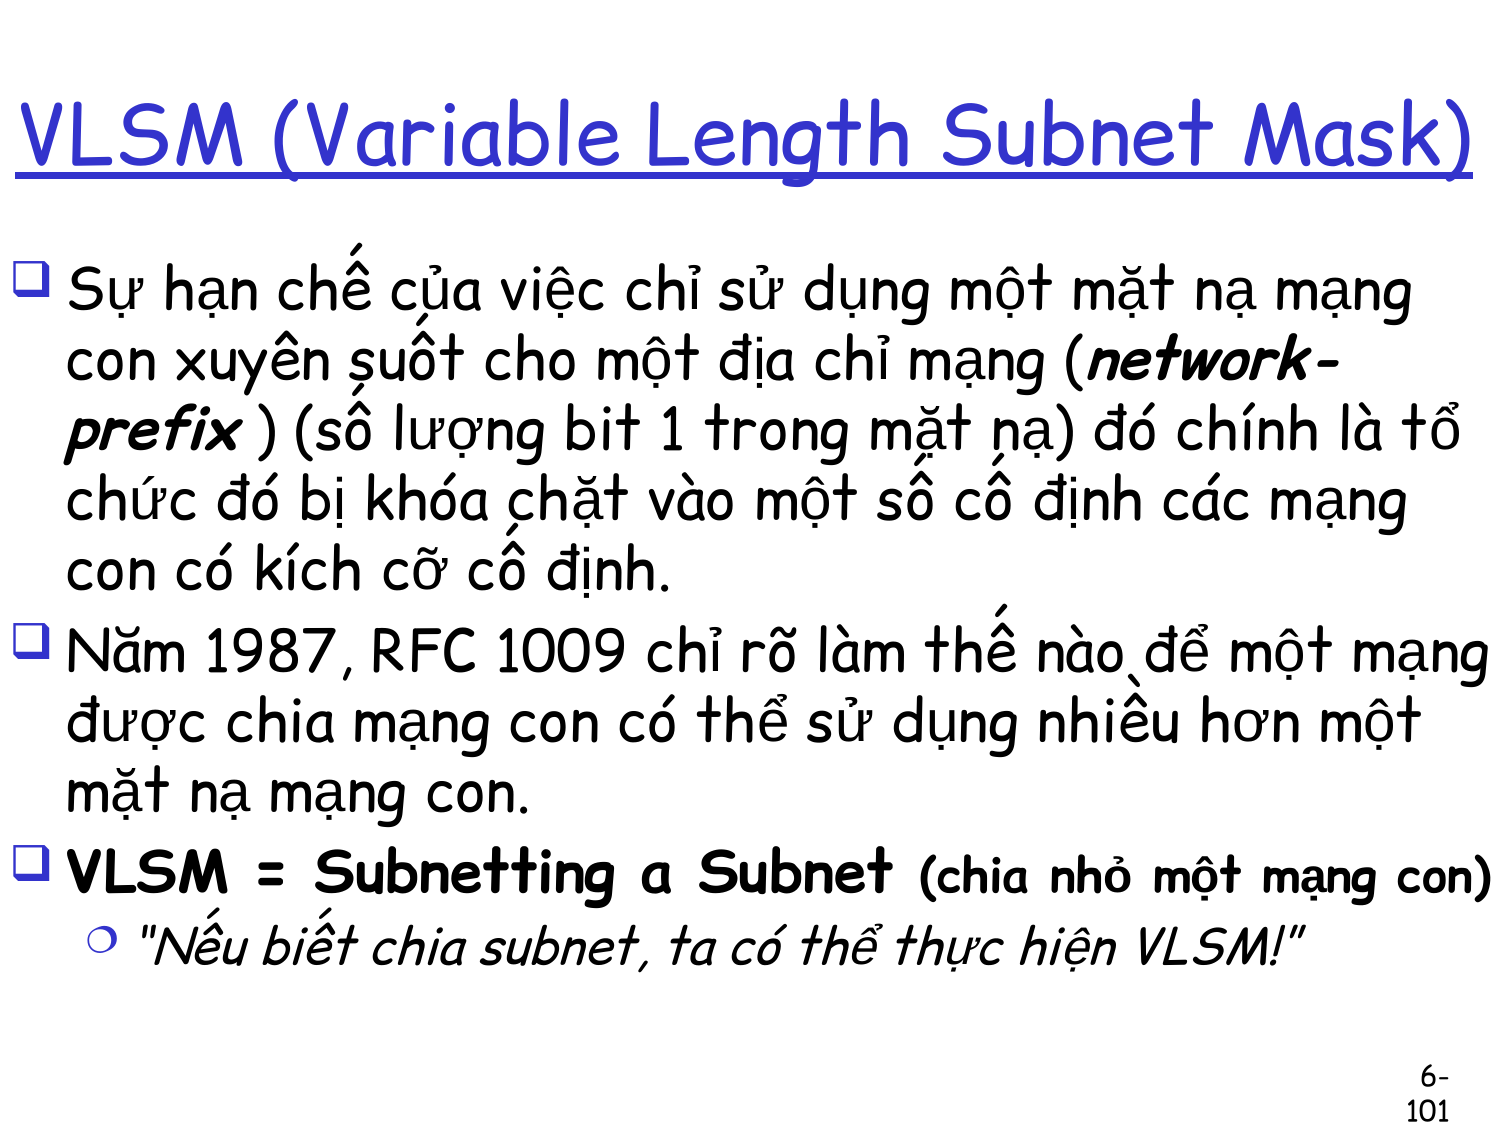

# VLSM (Variable Length Subnet Mask)
Sự hạn chế của việc chỉ sử dụng một mặt nạ mạng con xuyên suốt cho một địa chỉ mạng (network-prefix ) (số lượng bit 1 trong mặt nạ) đó chính là tổ chức đó bị khóa chặt vào một số cố định các mạng con có kích cỡ cố định.
Năm 1987, RFC 1009 chỉ rõ làm thế nào để một mạng được chia mạng con có thể sử dụng nhiều hơn một mặt nạ mạng con.
VLSM = Subnetting a Subnet (chia nhỏ một mạng con)
“Nếu biết chia subnet, ta có thể thực hiện VLSM!”
6-101